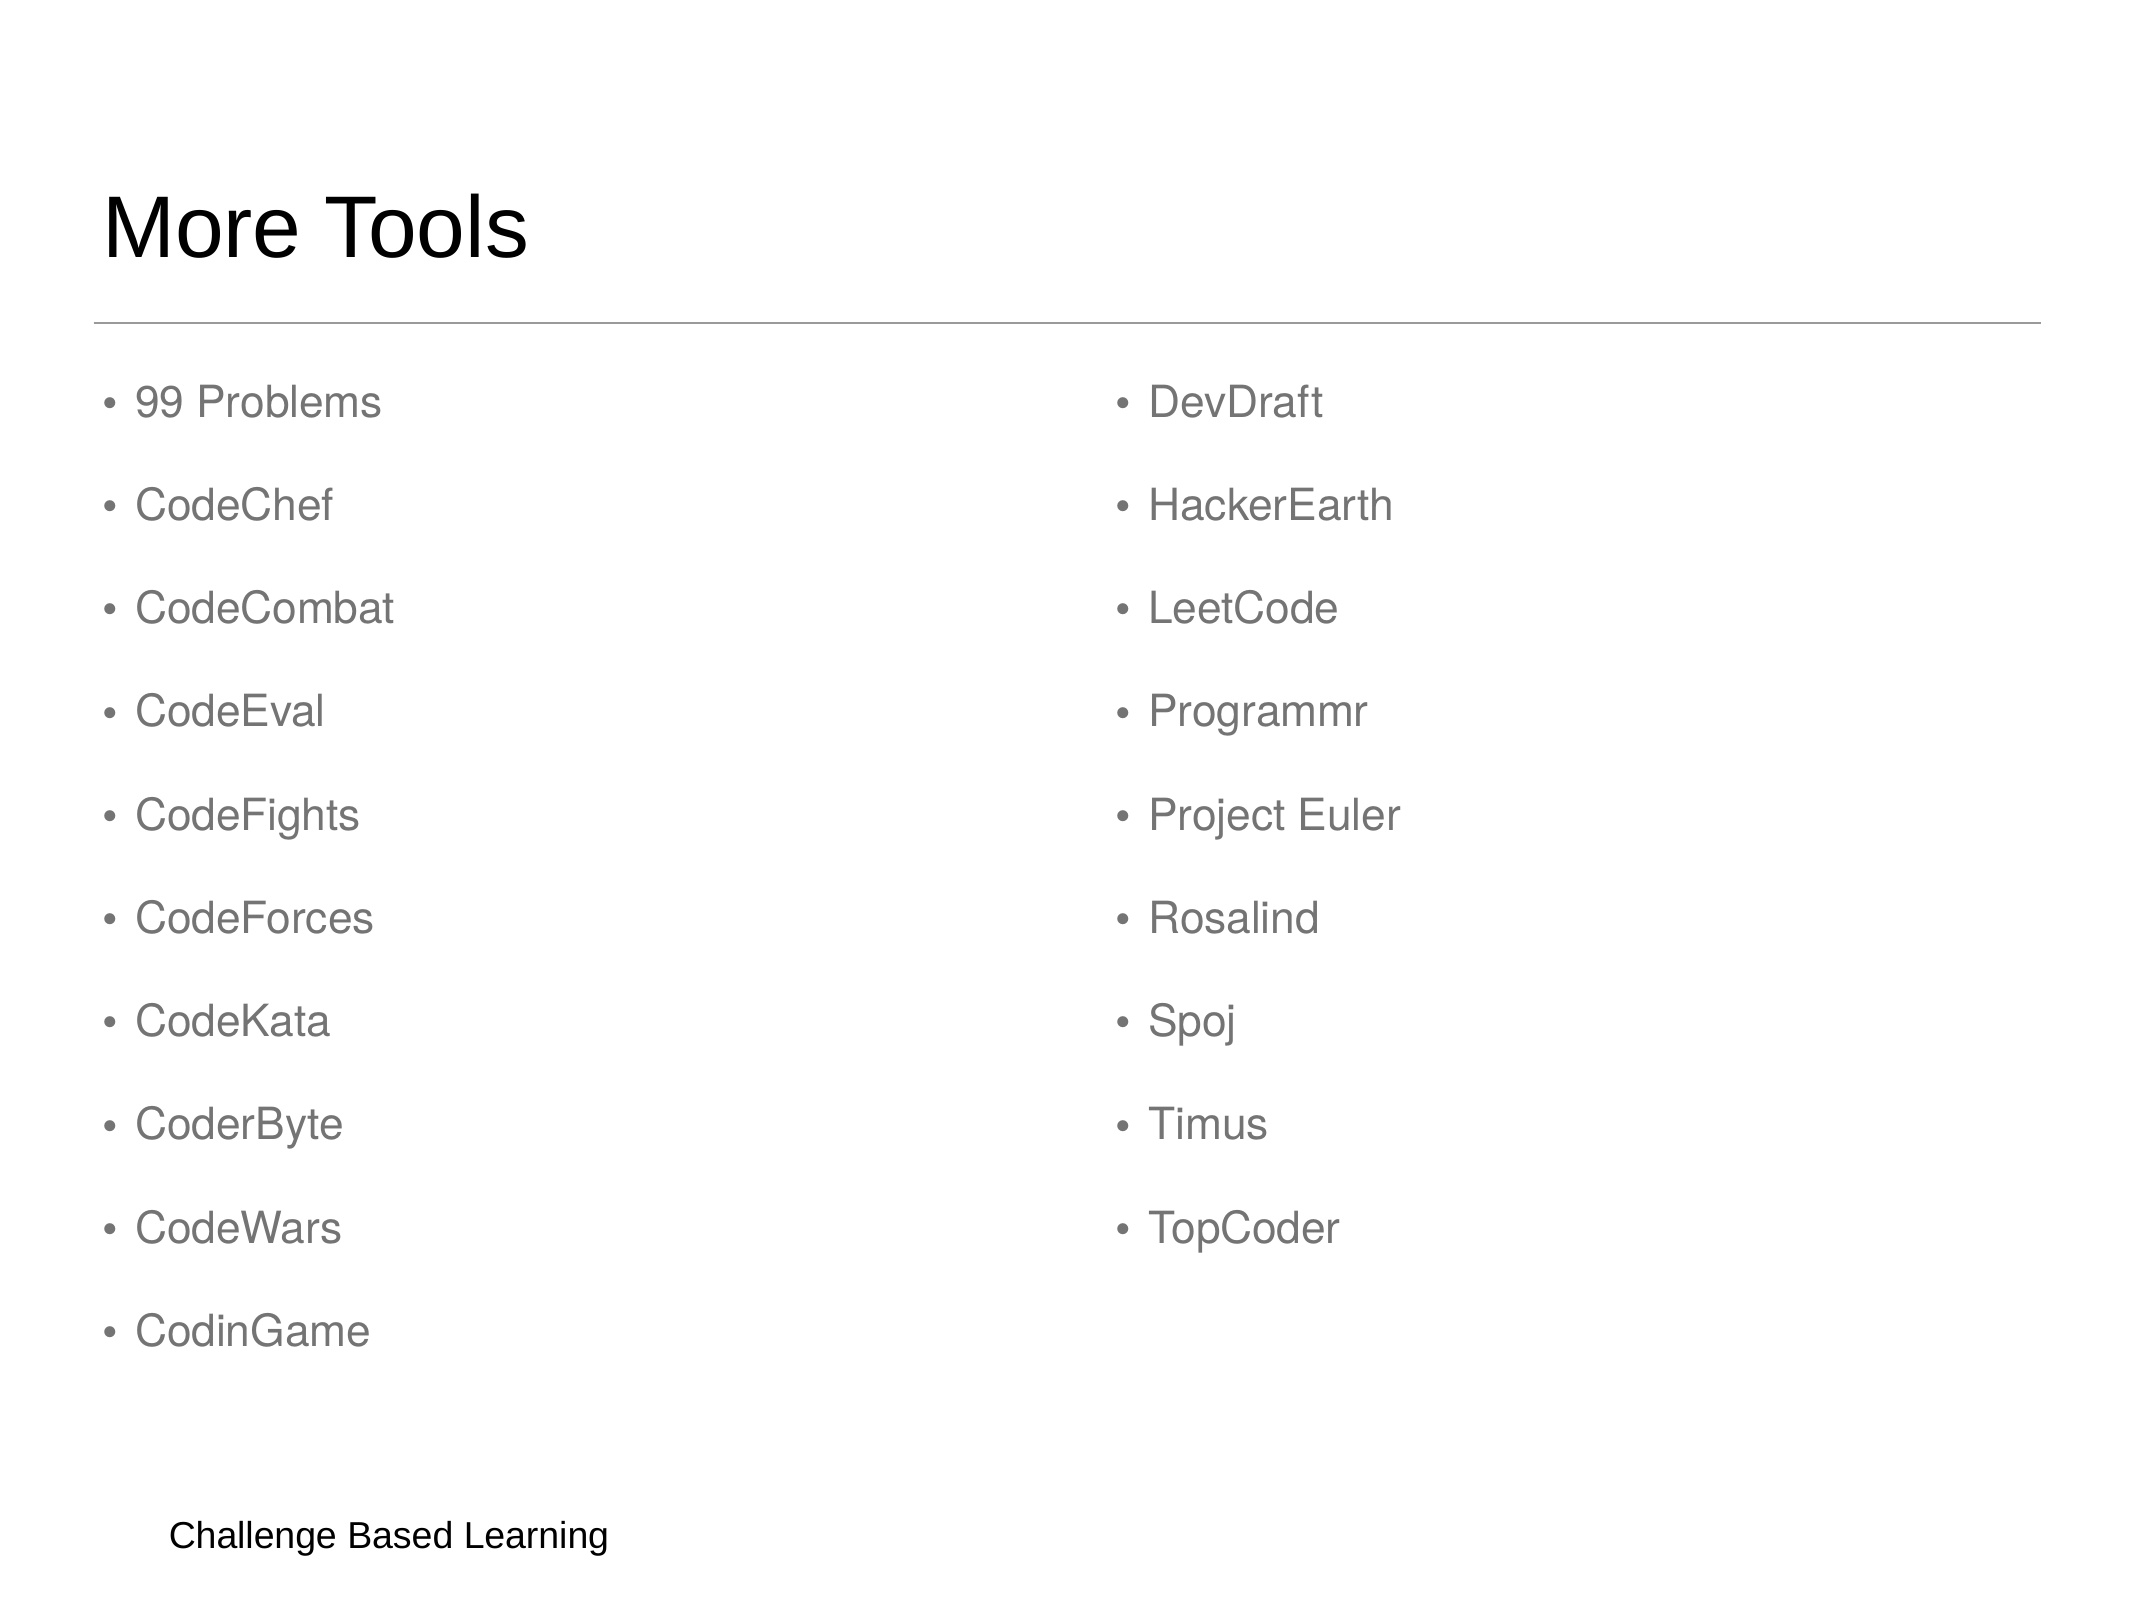

# More Tools

99 Problems
CodeChef
CodeCombat
CodeEval
CodeFights
CodeForces
CodeKata
CoderByte
CodeWars
CodinGame
DevDraft
HackerEarth
LeetCode
Programmr
Project Euler
Rosalind
Spoj
Timus
TopCoder
Challenge Based Learning
17